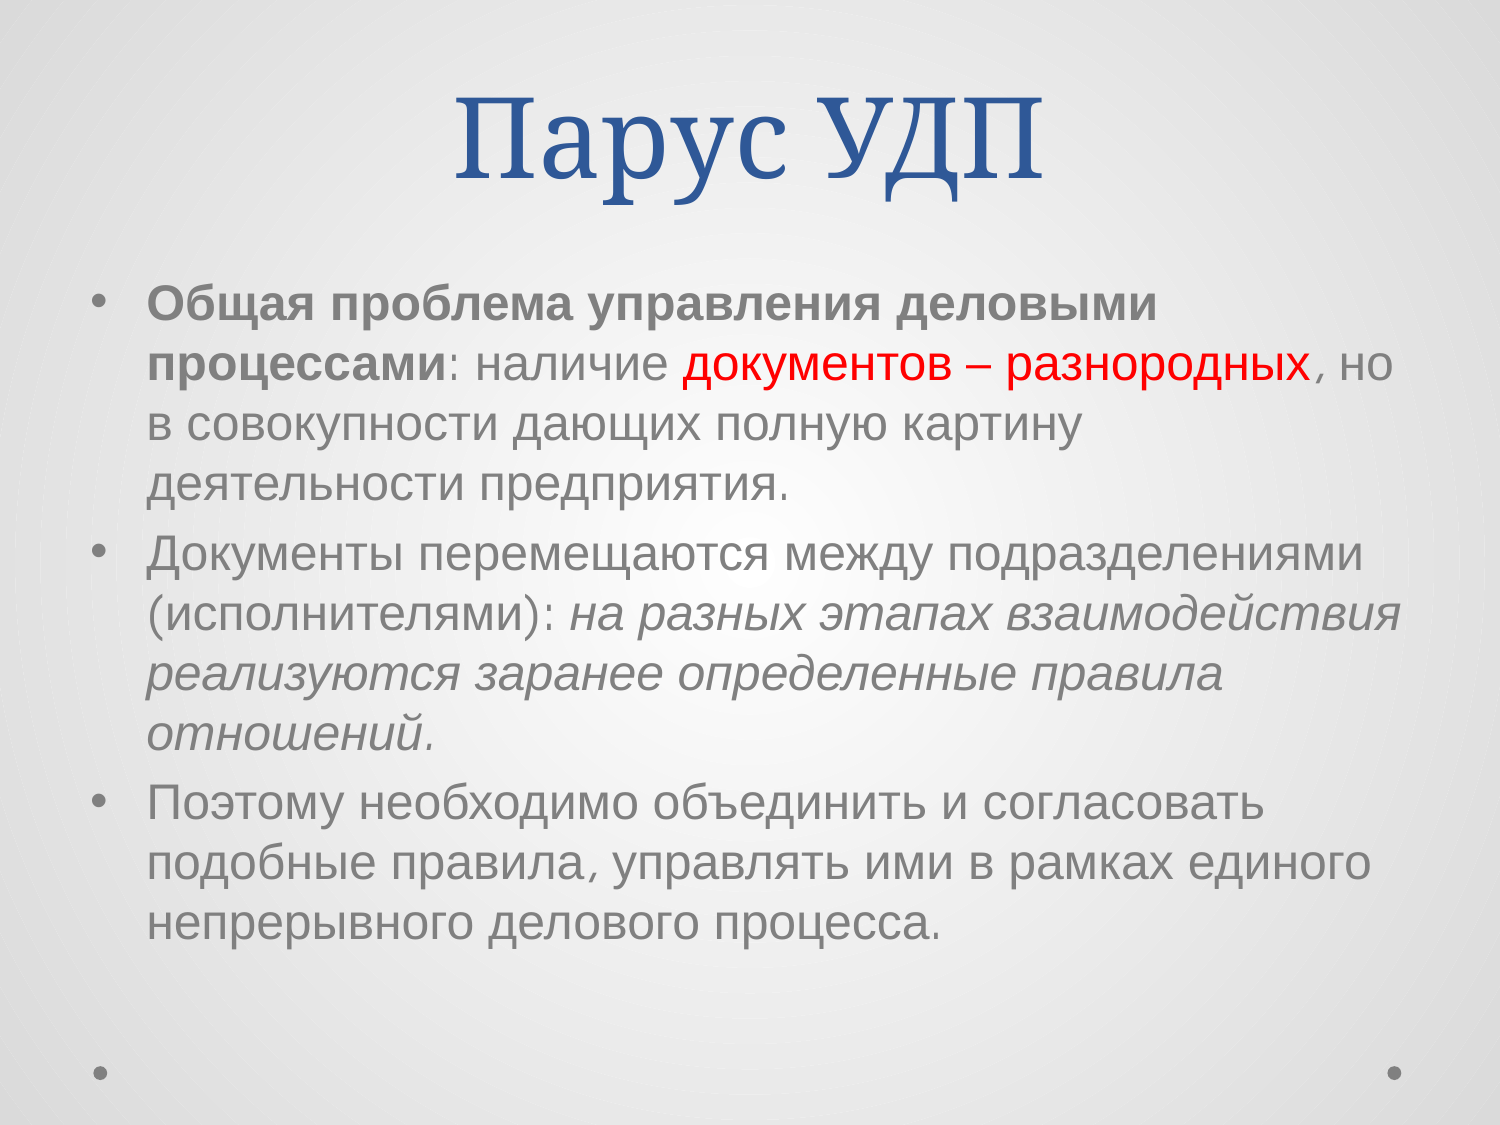

# Парус УДП
Общая проблема управления деловыми процессами: наличие документов – разнородных, но в совокупности дающих полную картину деятельности предприятия.
Документы перемещаются между подразделениями (исполнителями): на разных этапах взаимодействия реализуются заранее определенные правила отношений.
Поэтому необходимо объединить и согласовать подобные правила, управлять ими в рамках единого непрерывного делового процесса.